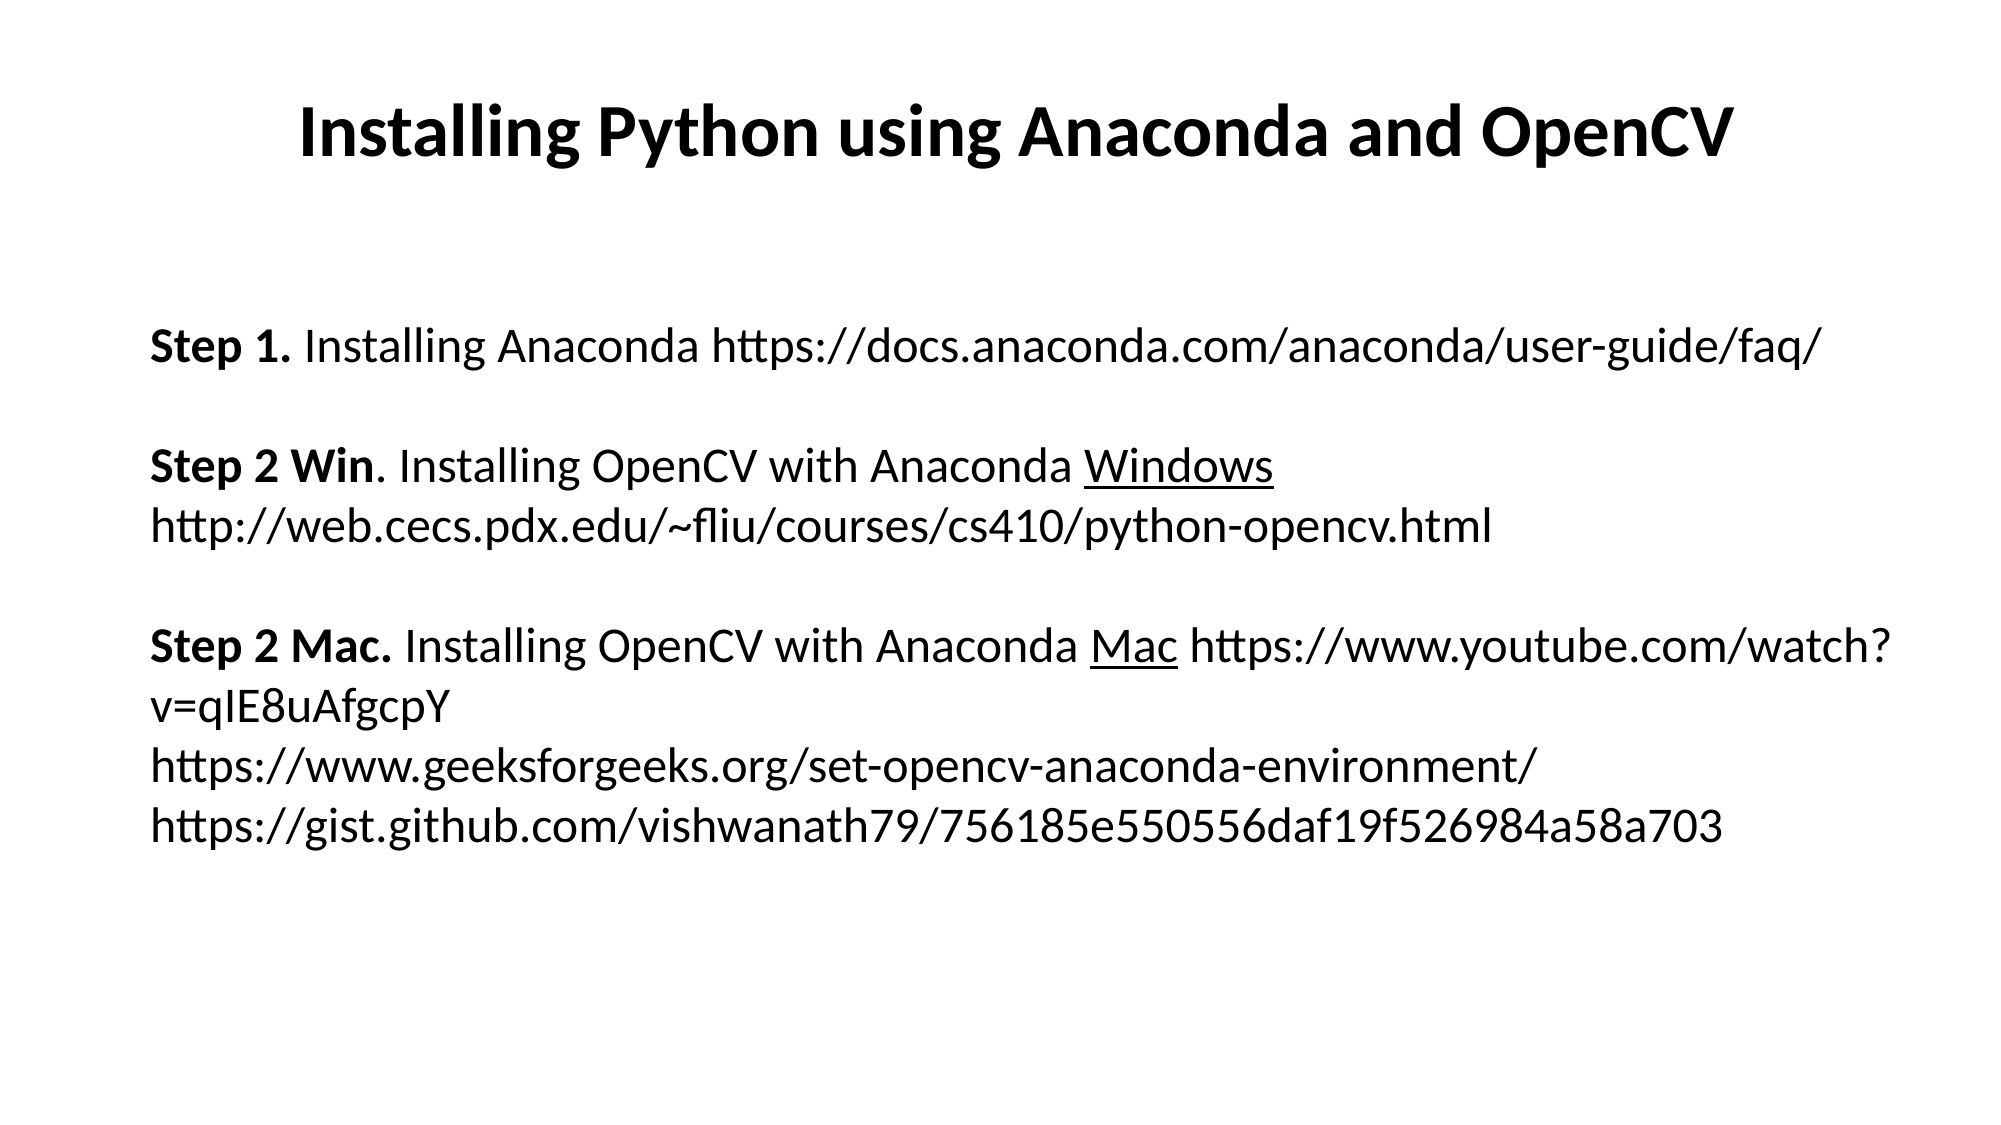

Installing Python using Anaconda and OpenCV
Step 1. Installing Anaconda https://docs.anaconda.com/anaconda/user-guide/faq/

Step 2 Win. Installing OpenCV with Anaconda Windows http://web.cecs.pdx.edu/~fliu/courses/cs410/python-opencv.html

Step 2 Mac. Installing OpenCV with Anaconda Mac https://www.youtube.com/watch?v=qIE8uAfgcpY
https://www.geeksforgeeks.org/set-opencv-anaconda-environment/
https://gist.github.com/vishwanath79/756185e550556daf19f526984a58a703